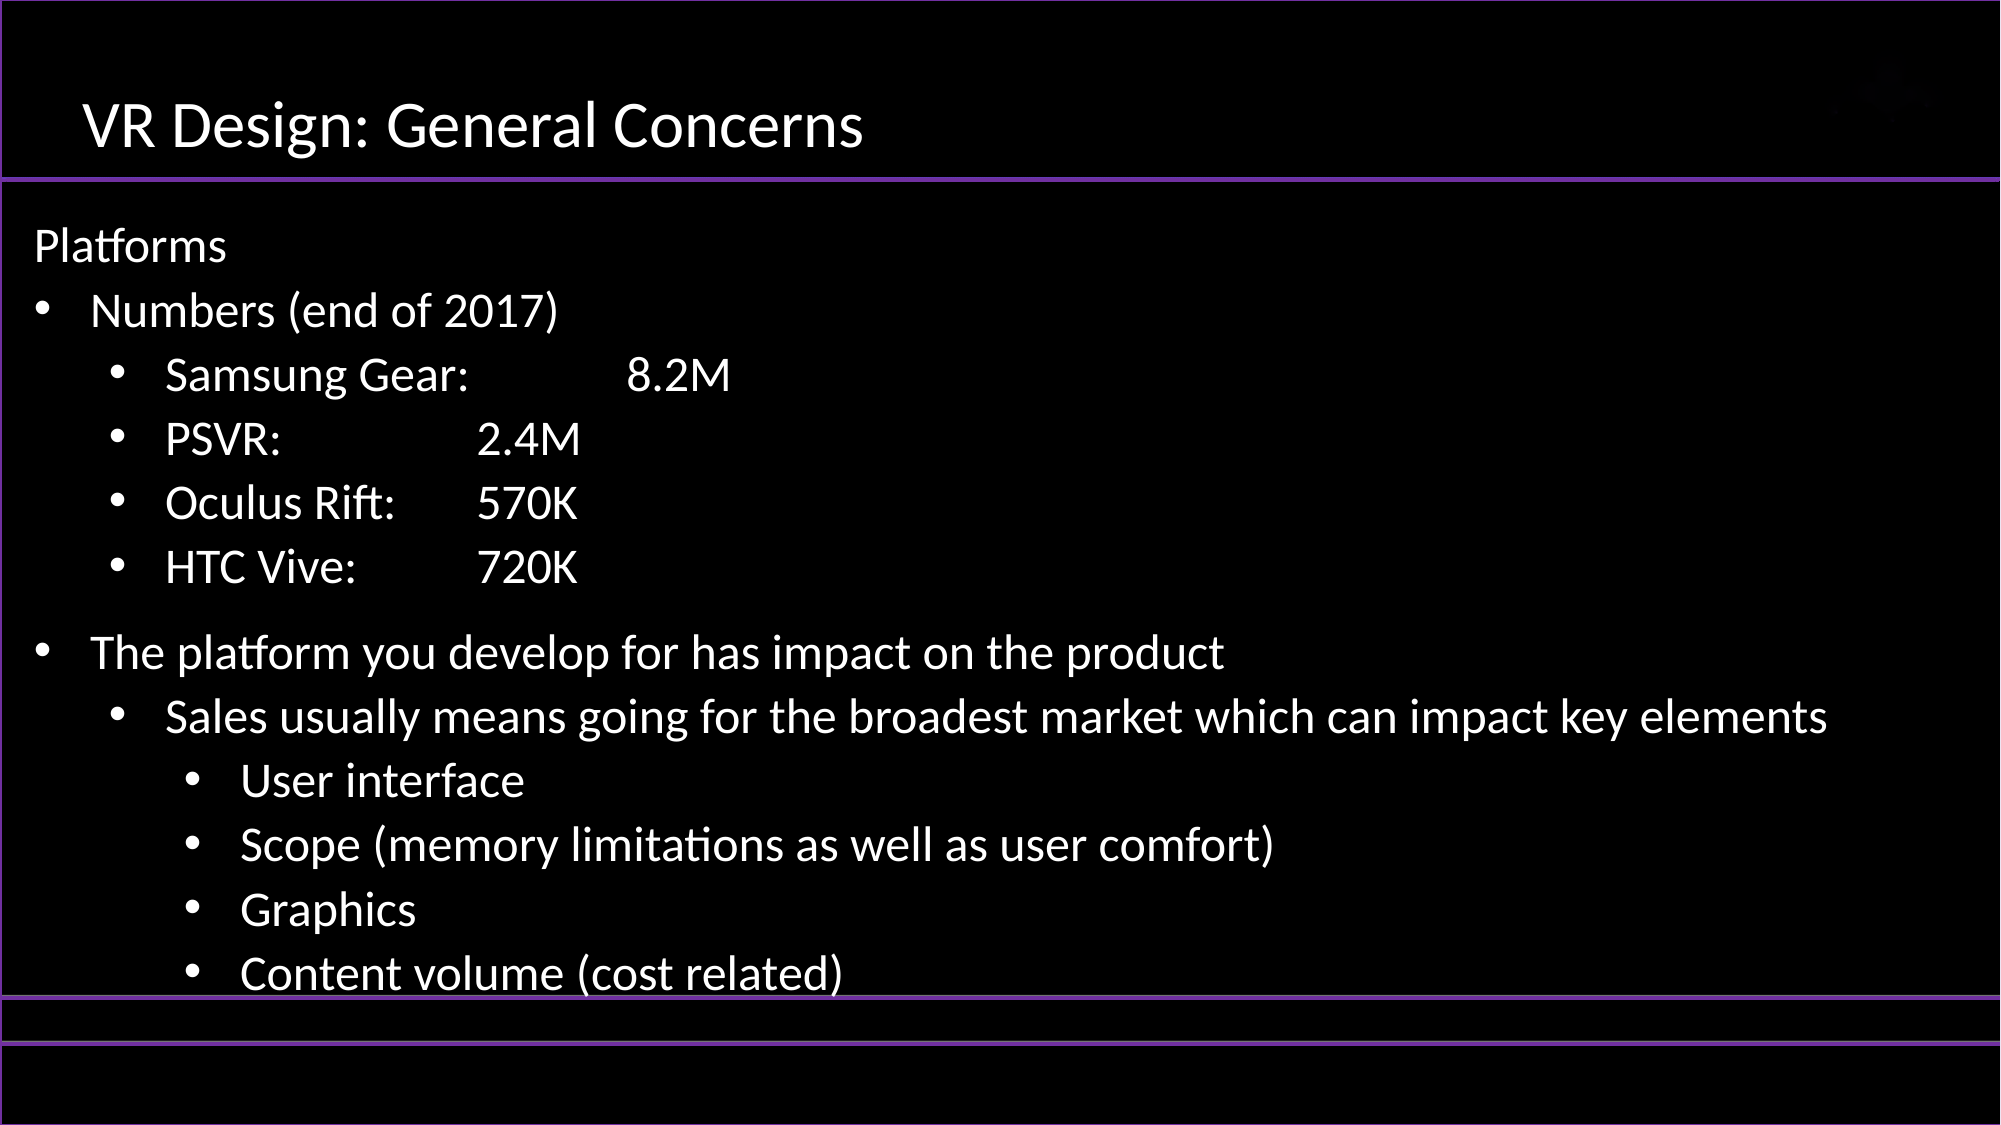

# VR Design: General Concerns
Platforms
Numbers (end of 2017)
Samsung Gear:	 8.2M
PSVR:		 2.4M
Oculus Rift:	 570K
HTC Vive:	 720K

The platform you develop for has impact on the product
Sales usually means going for the broadest market which can impact key elements
User interface
Scope (memory limitations as well as user comfort)
Graphics
Content volume (cost related)